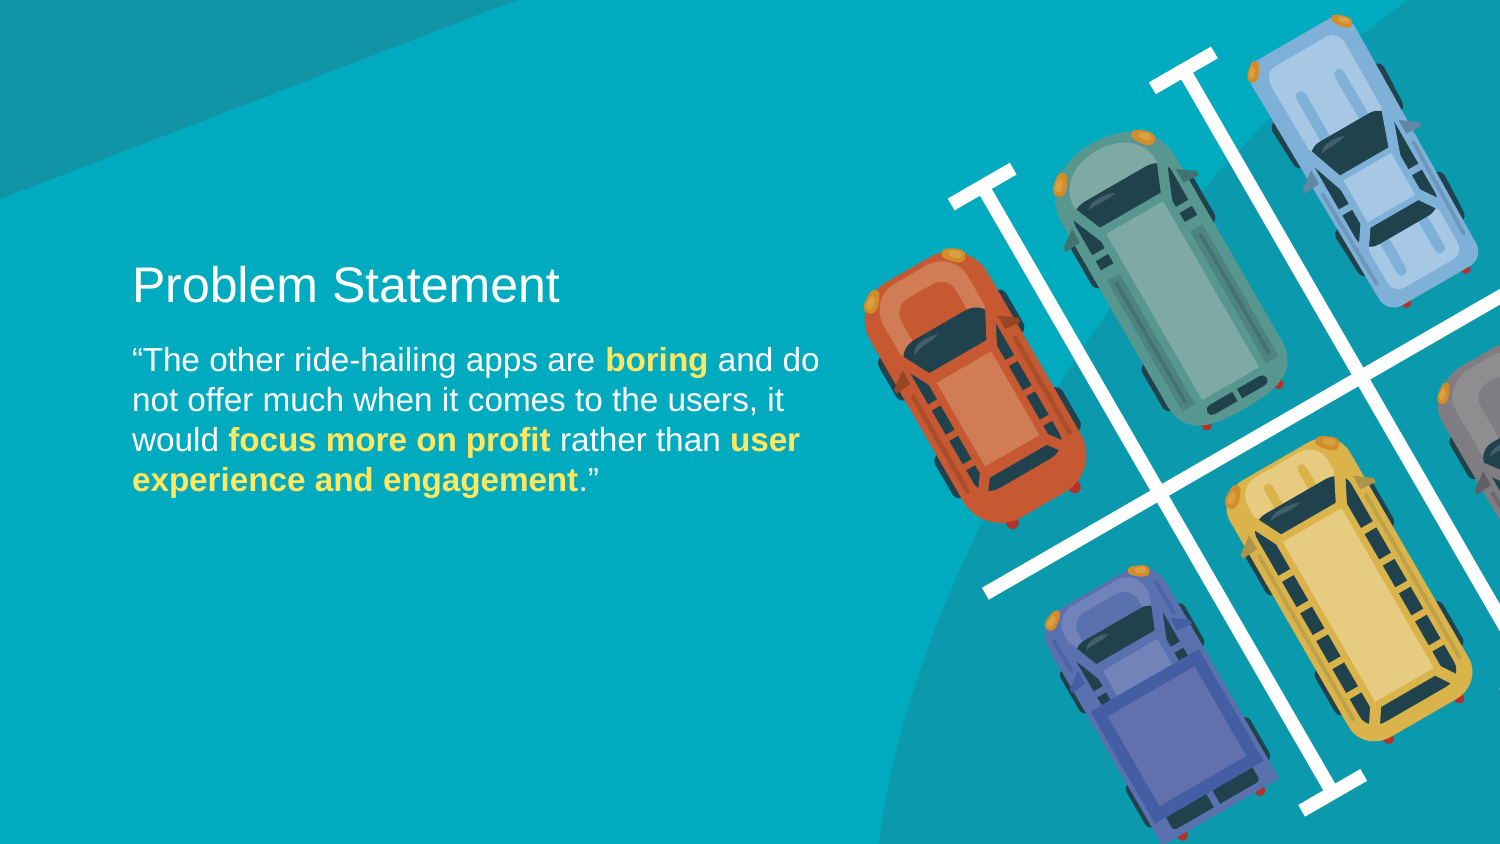

# Problem Statement
“The other ride-hailing apps are boring and do not offer much when it comes to the users, it would focus more on profit rather than user experience and engagement.”